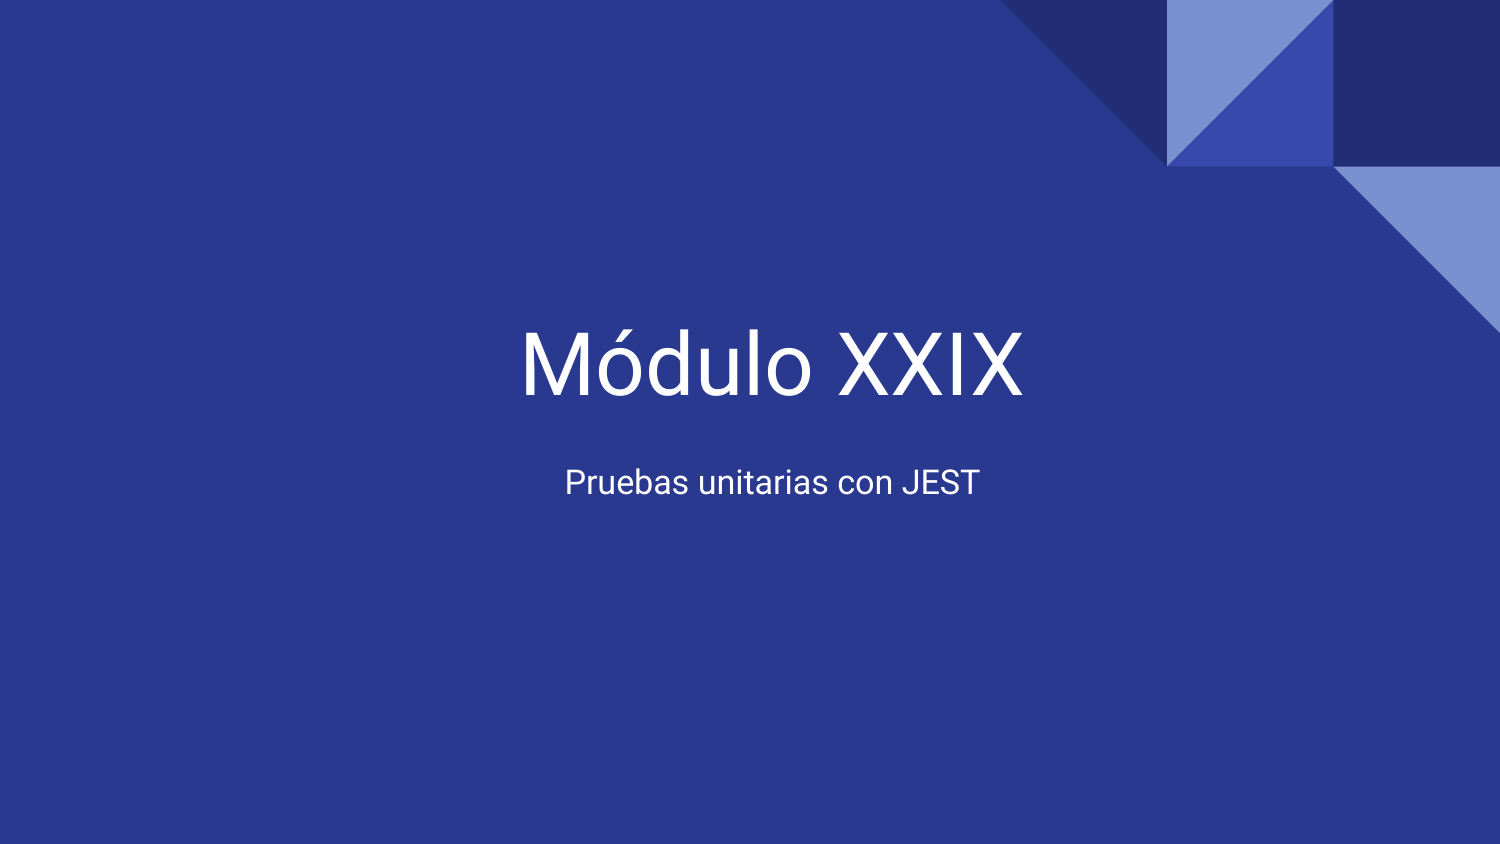

# Módulo XXIX
Pruebas unitarias con JEST